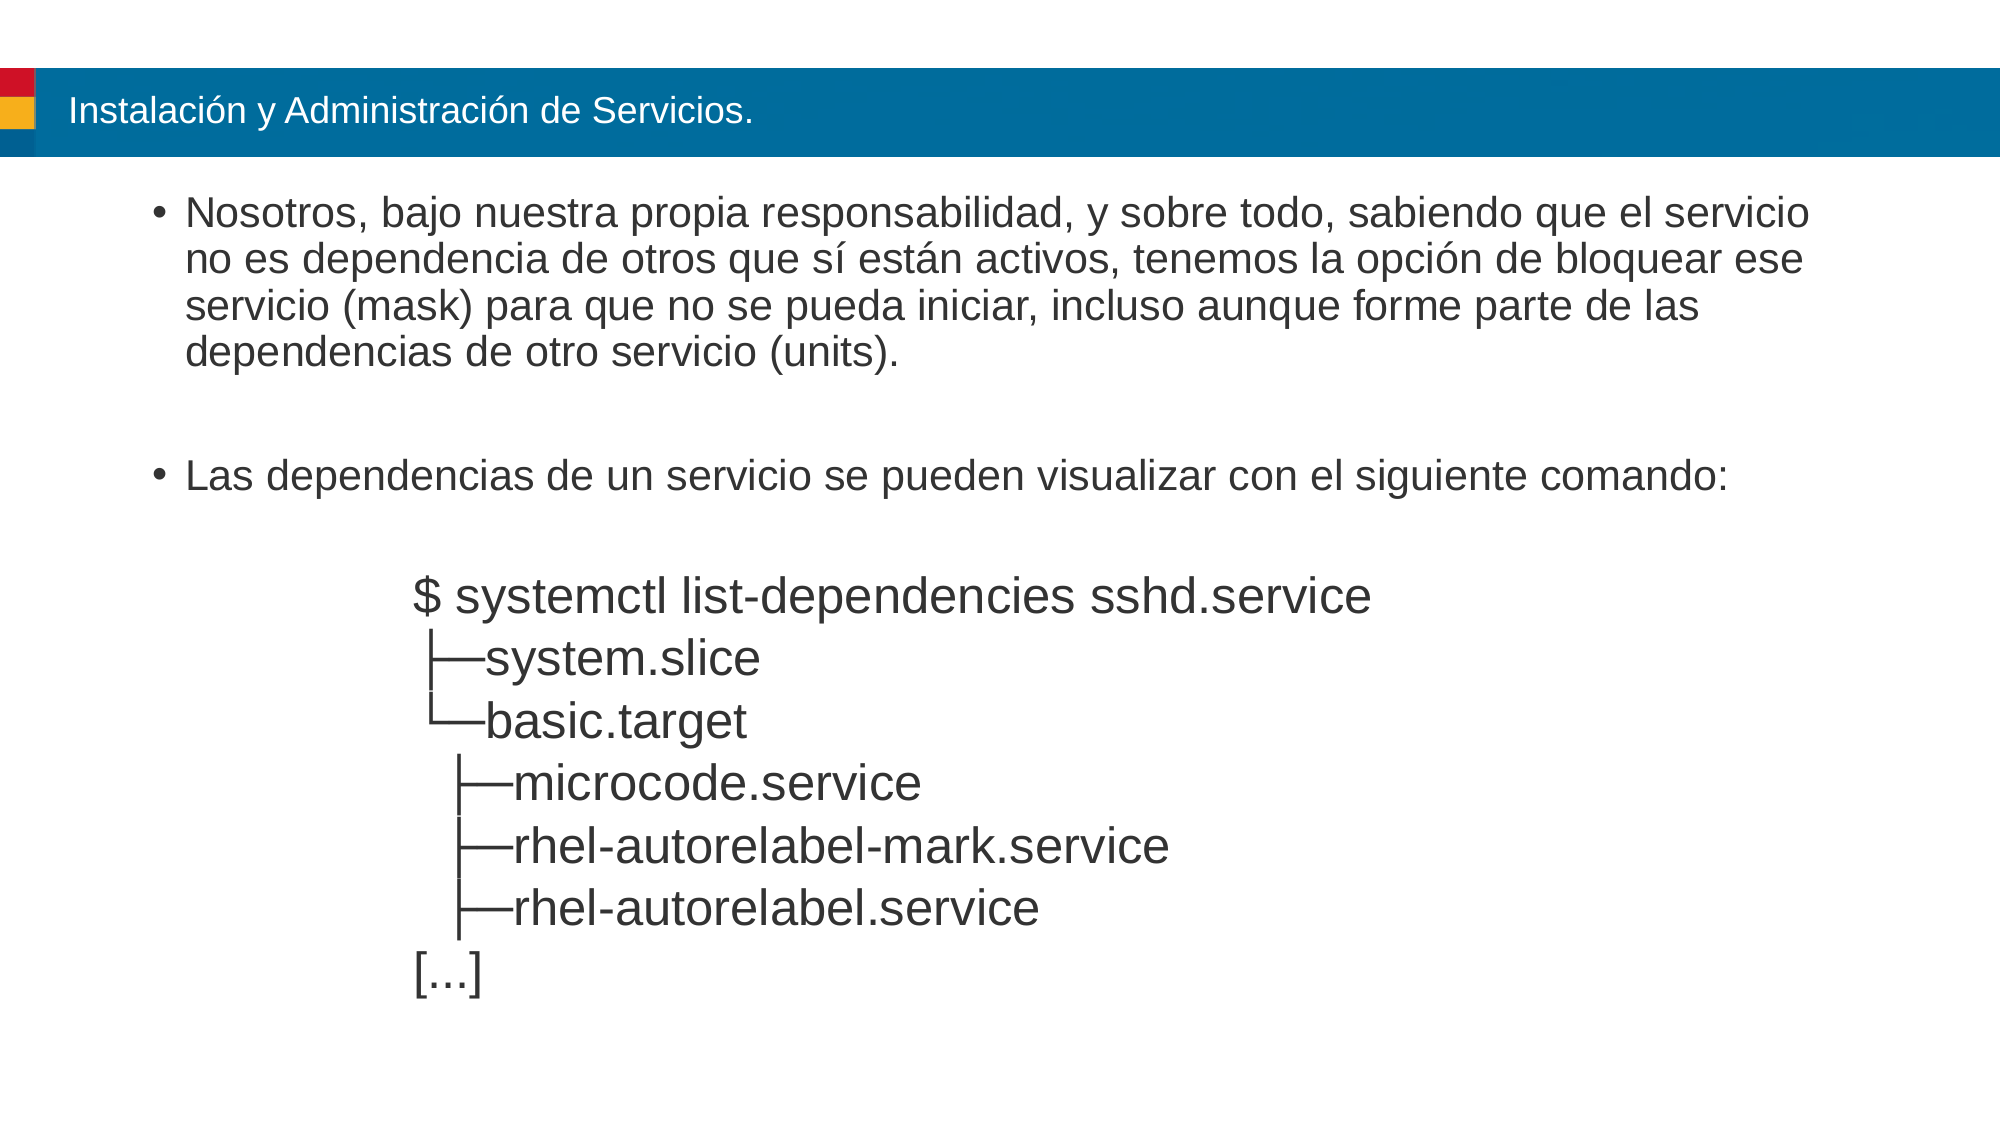

# Instalación y Administración de Servicios.
Nosotros, bajo nuestra propia responsabilidad, y sobre todo, sabiendo que el servicio no es dependencia de otros que sí están activos, tenemos la opción de bloquear ese servicio (mask) para que no se pueda iniciar, incluso aunque forme parte de las dependencias de otro servicio (units).

Las dependencias de un servicio se pueden visualizar con el siguiente comando:

$ systemctl list-dependencies sshd.service
├─system.slice
└─basic.target
  ├─microcode.service
  ├─rhel-autorelabel-mark.service
  ├─rhel-autorelabel.service
[...]